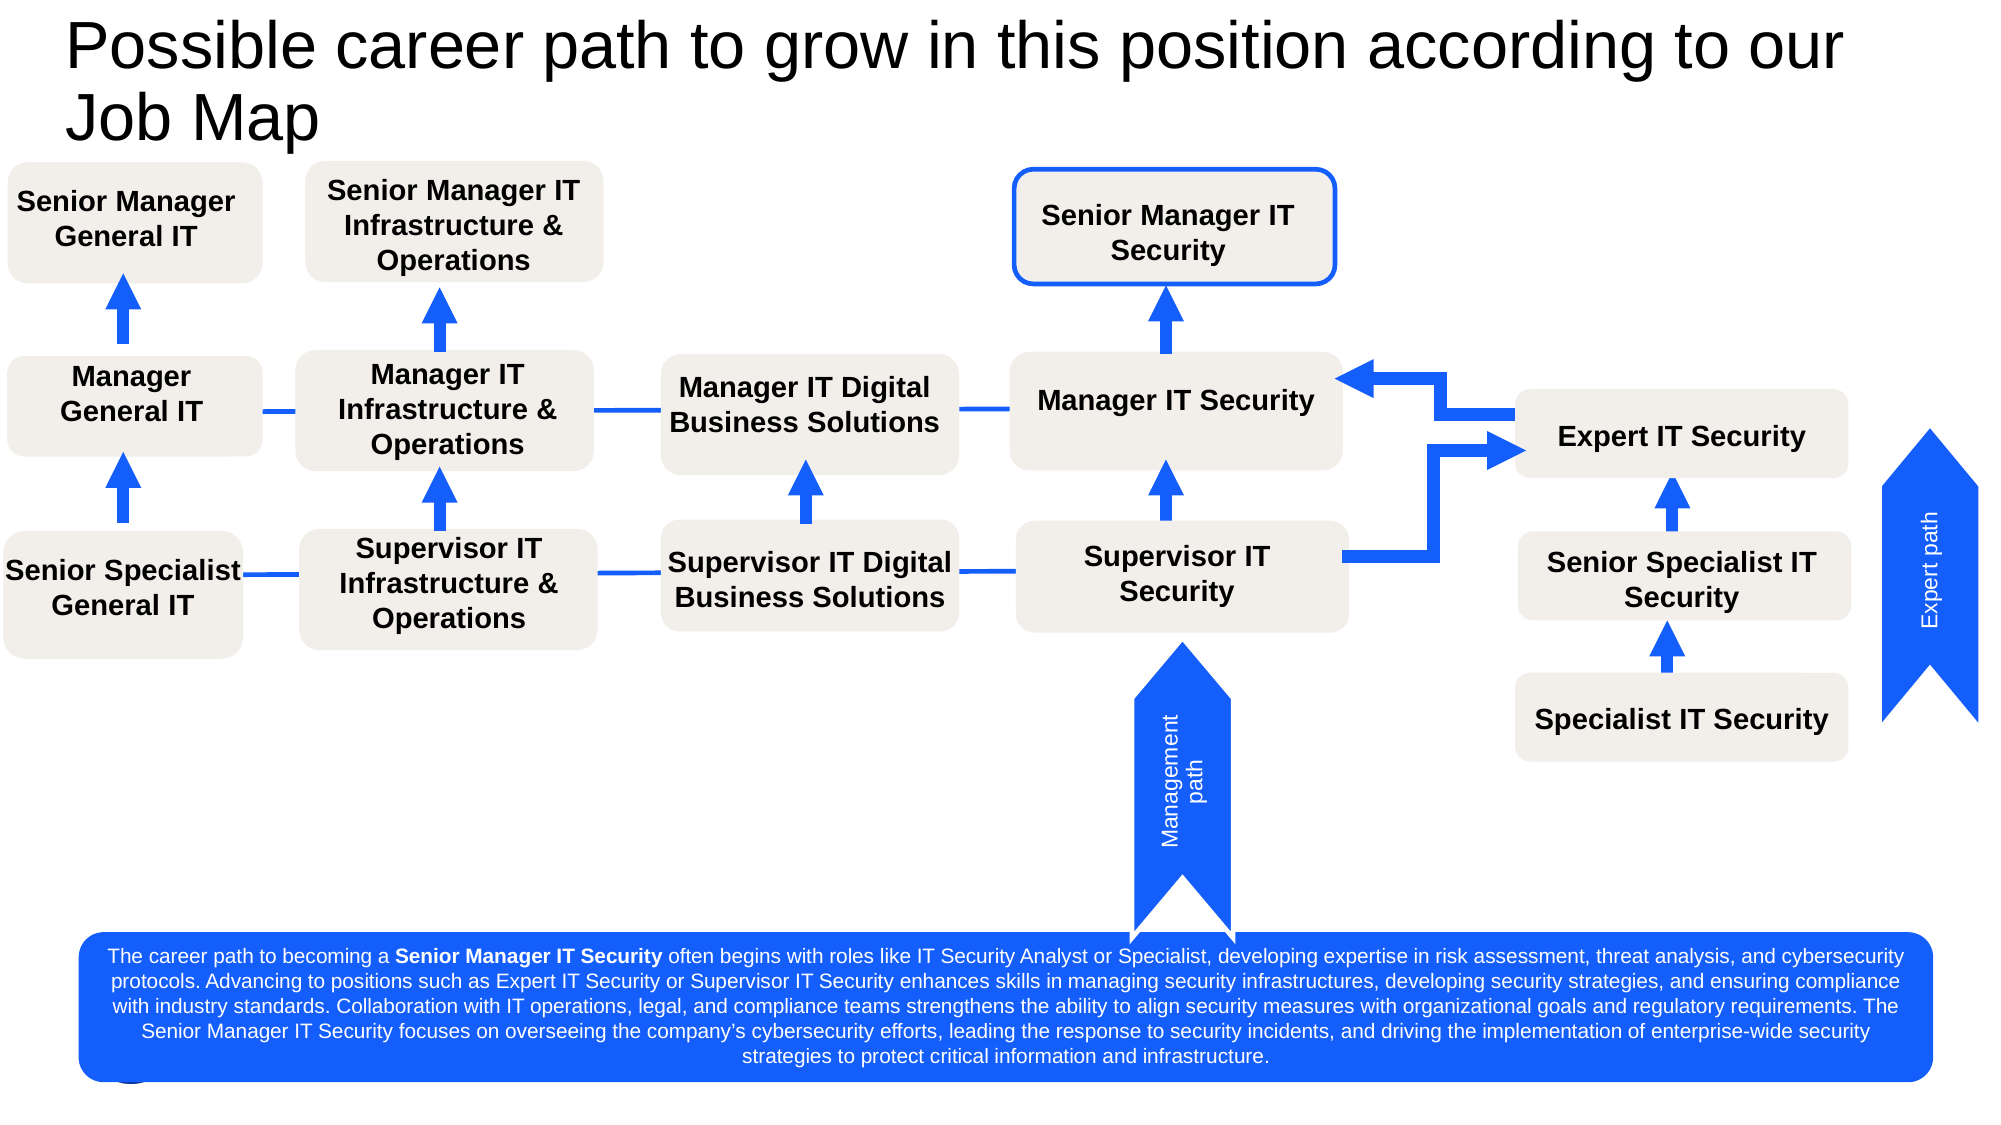

# Possible career path to grow in this position according to our Job Map

Senior Manager General IT

Senior Manager IT Security
Senior Manager IT Infrastructure & Operations

Manager IT Security

Manager IT Infrastructure & Operations

Manager General IT
Manager IT Digital Business Solutions

Expert IT Security

Expert path

Supervisor IT Infrastructure & Operations

Senior Specialist General IT

Supervisor IT Security
Supervisor IT Digital Business Solutions
Senior Specialist IT Security

Specialist IT Security
Management path

The career path to becoming a Senior Manager IT Security often begins with roles like IT Security Analyst or Specialist, developing expertise in risk assessment, threat analysis, and cybersecurity protocols. Advancing to positions such as Expert IT Security or Supervisor IT Security enhances skills in managing security infrastructures, developing security strategies, and ensuring compliance with industry standards. Collaboration with IT operations, legal, and compliance teams strengthens the ability to align security measures with organizational goals and regulatory requirements. The Senior Manager IT Security focuses on overseeing the company’s cybersecurity efforts, leading the response to security incidents, and driving the implementation of enterprise-wide security strategies to protect critical information and infrastructure.

8